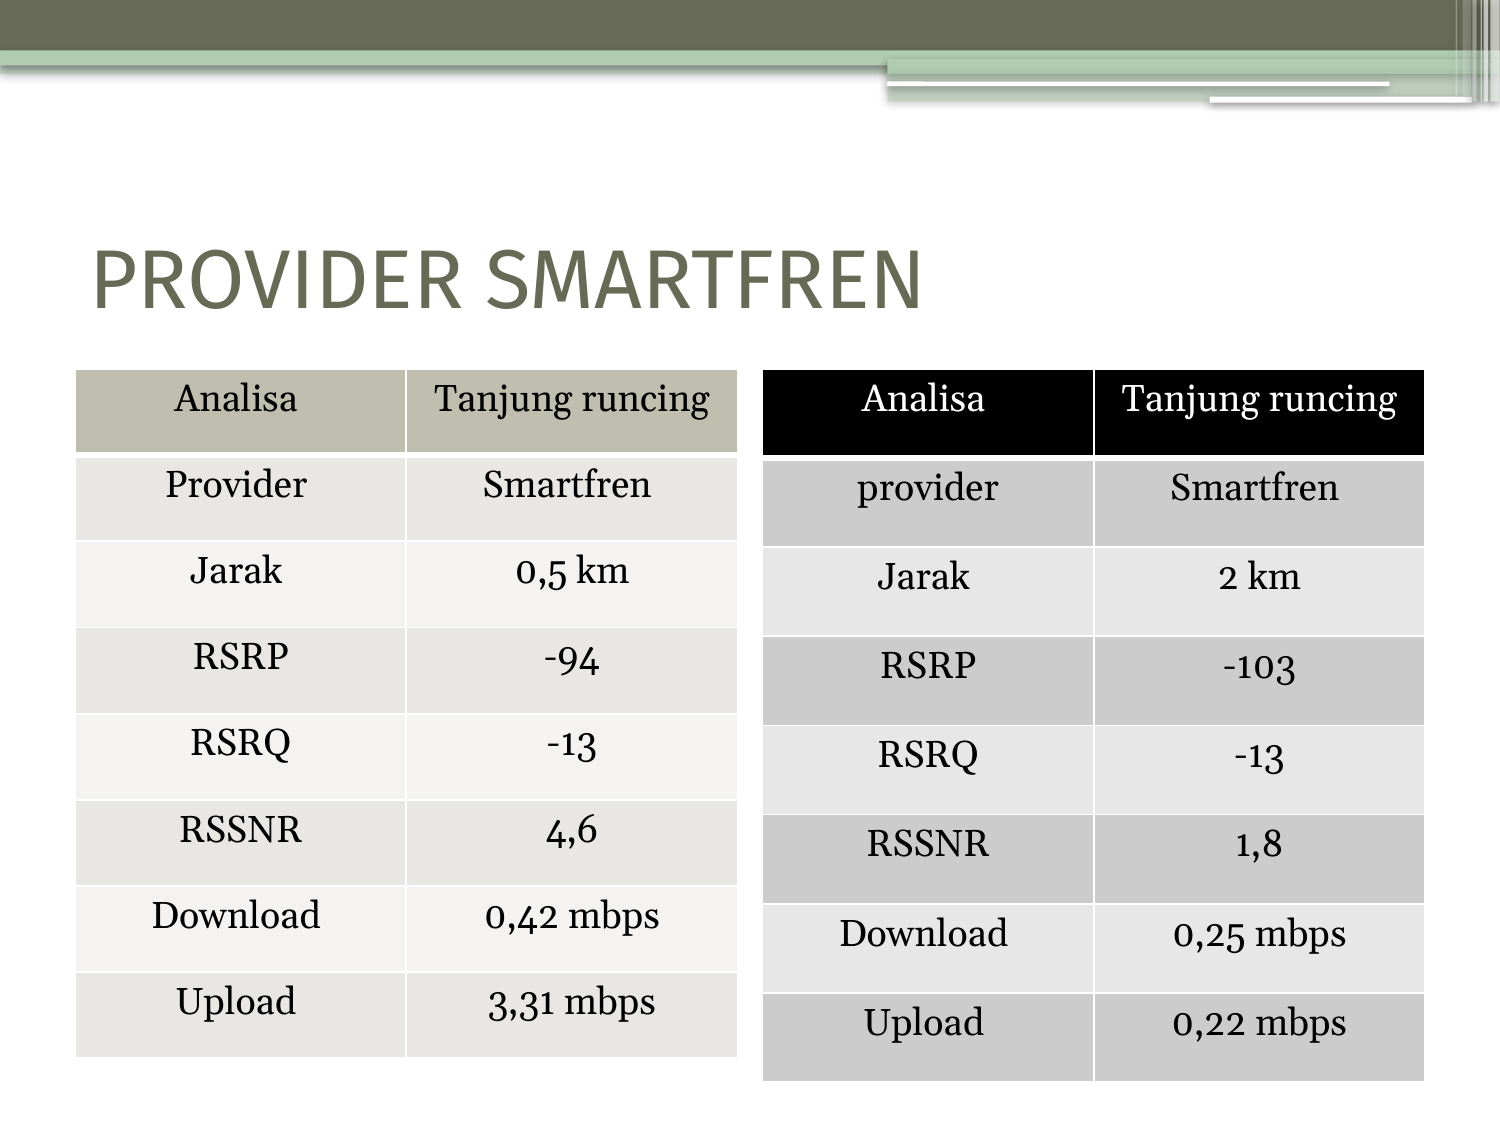

# PROVIDER SMARTFREN
| Analisa | Tanjung runcing |
| --- | --- |
| Provider | Smartfren |
| Jarak | 0,5 km |
| RSRP | -94 |
| RSRQ | -13 |
| RSSNR | 4,6 |
| Download | 0,42 mbps |
| Upload | 3,31 mbps |
| Analisa | Tanjung runcing |
| --- | --- |
| provider | Smartfren |
| Jarak | 2 km |
| RSRP | -103 |
| RSRQ | -13 |
| RSSNR | 1,8 |
| Download | 0,25 mbps |
| Upload | 0,22 mbps |